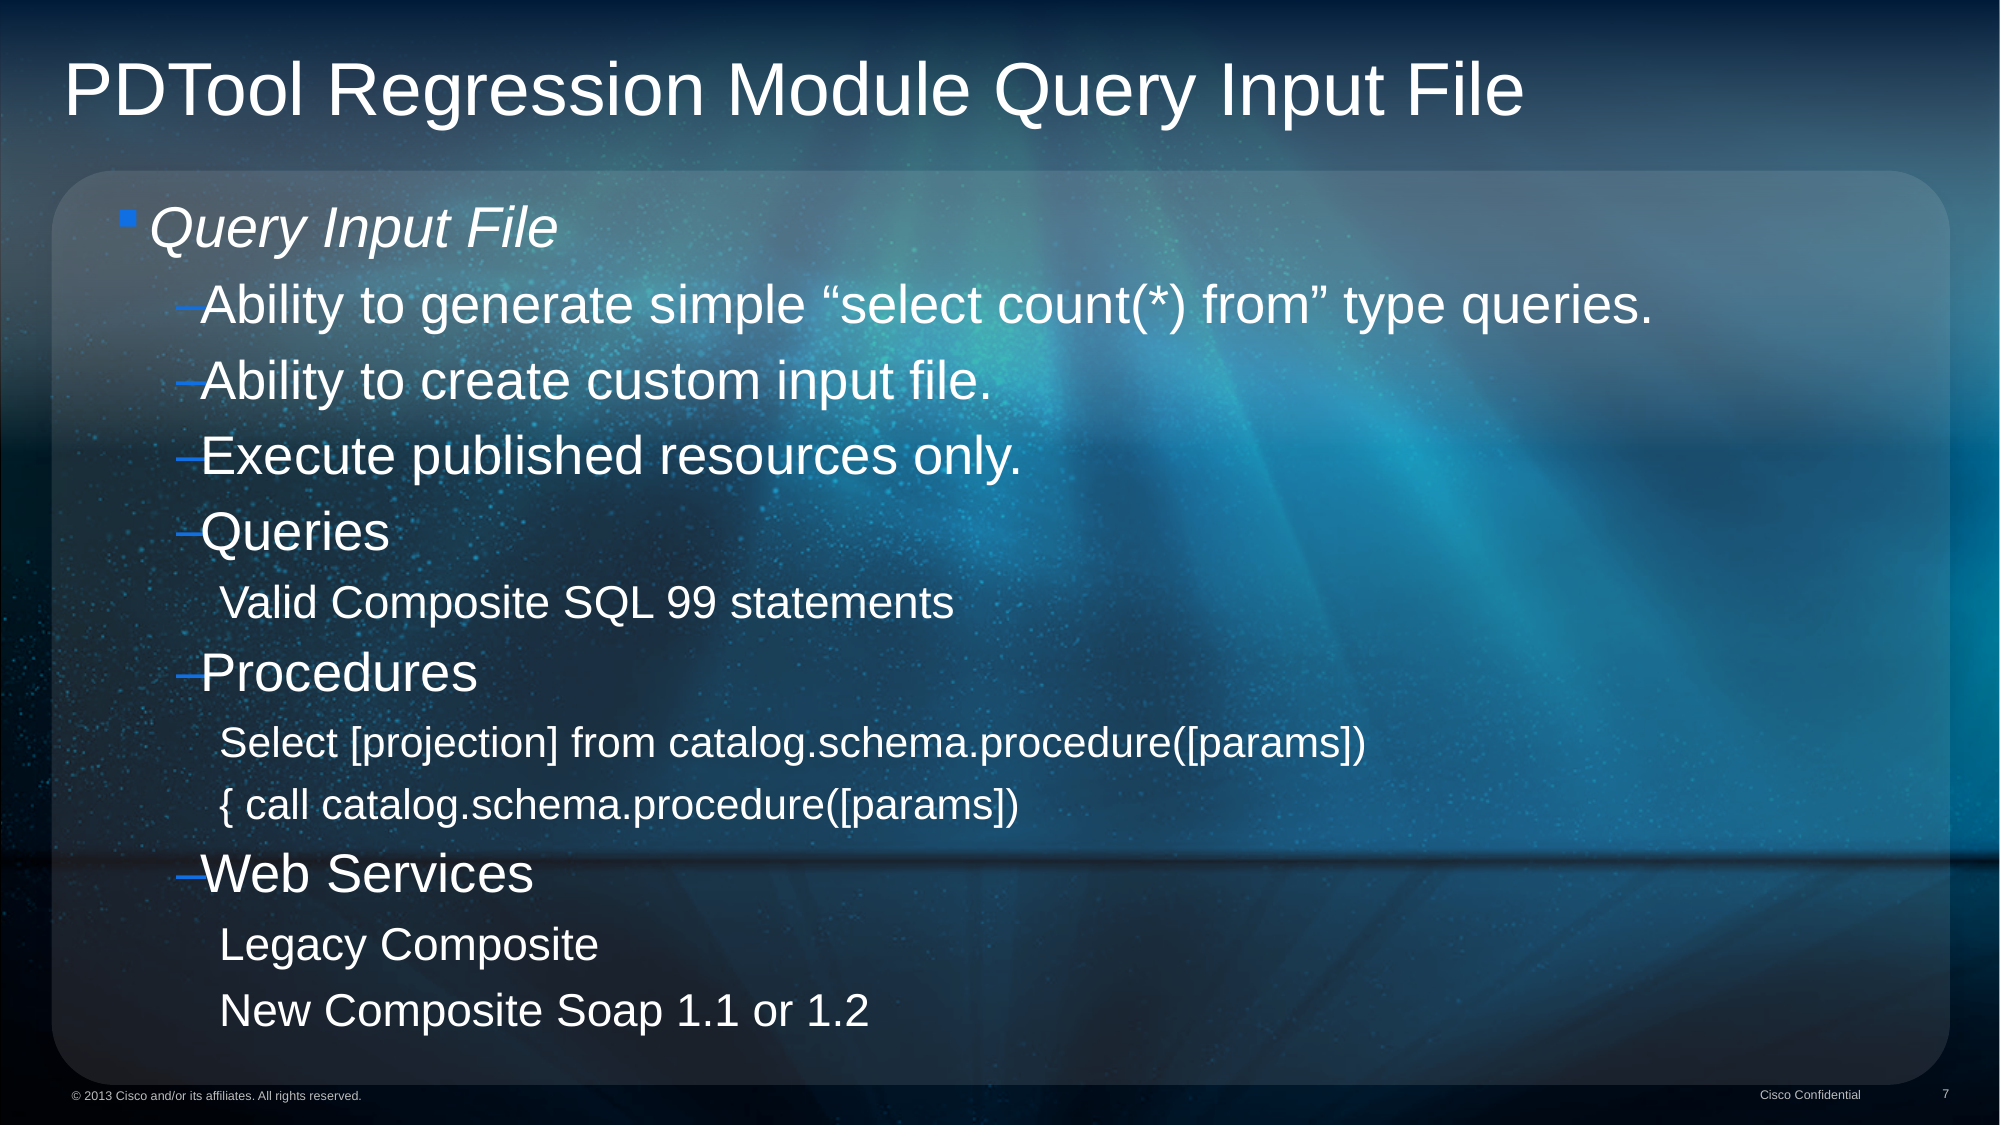

PDTool Regression Module Query Input File

Query Input File
Ability to generate simple “select count(*) from” type queries.
Ability to create custom input file.
Execute published resources only.
Queries
Valid Composite SQL 99 statements
Procedures
Select [projection] from catalog.schema.procedure([params])
{ call catalog.schema.procedure([params])
Web Services
Legacy Composite
New Composite Soap 1.1 or 1.2